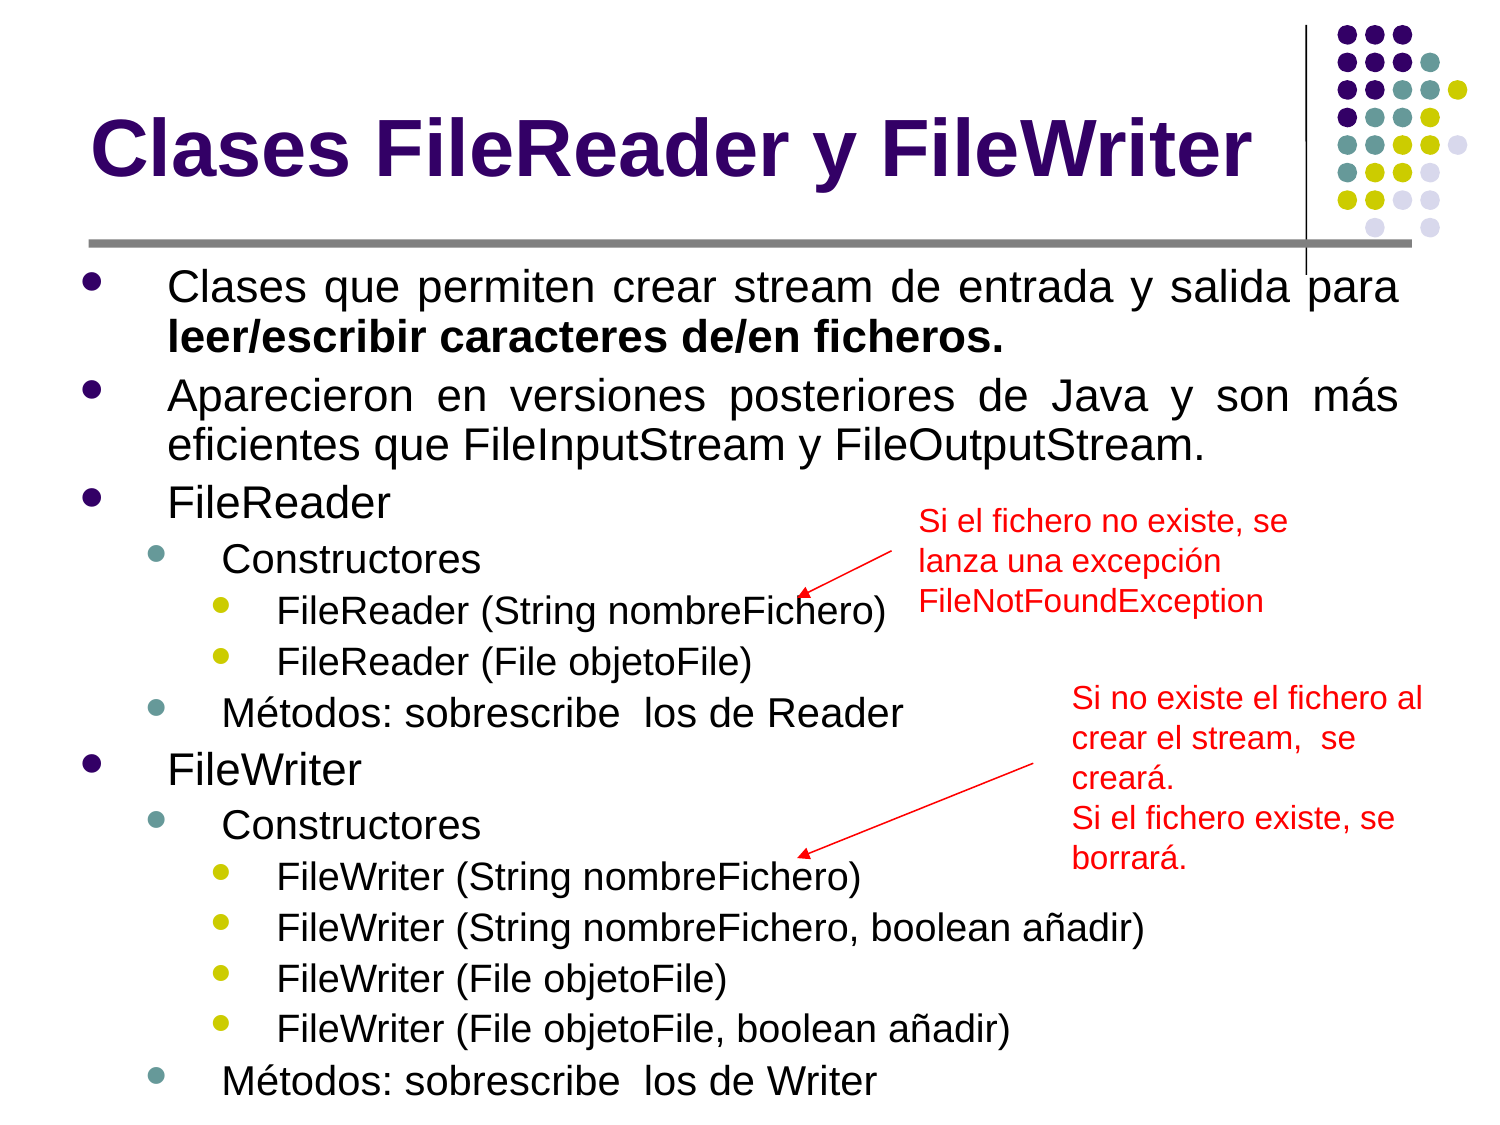

# Clases FileReader y FileWriter
Clases que permiten crear stream de entrada y salida para leer/escribir caracteres de/en ficheros.
Aparecieron en versiones posteriores de Java y son más eficientes que FileInputStream y FileOutputStream.
FileReader
Constructores
FileReader (String nombreFichero)
FileReader (File objetoFile)
Métodos: sobrescribe  los de Reader
FileWriter
Constructores
FileWriter (String nombreFichero)
FileWriter (String nombreFichero, boolean añadir)
FileWriter (File objetoFile)
FileWriter (File objetoFile, boolean añadir)
Métodos: sobrescribe  los de Writer
Si el fichero no existe, se lanza una excepción FileNotFoundException

Si no existe el fichero al crear el stream,  se creará.
Si el fichero existe, se borrará.